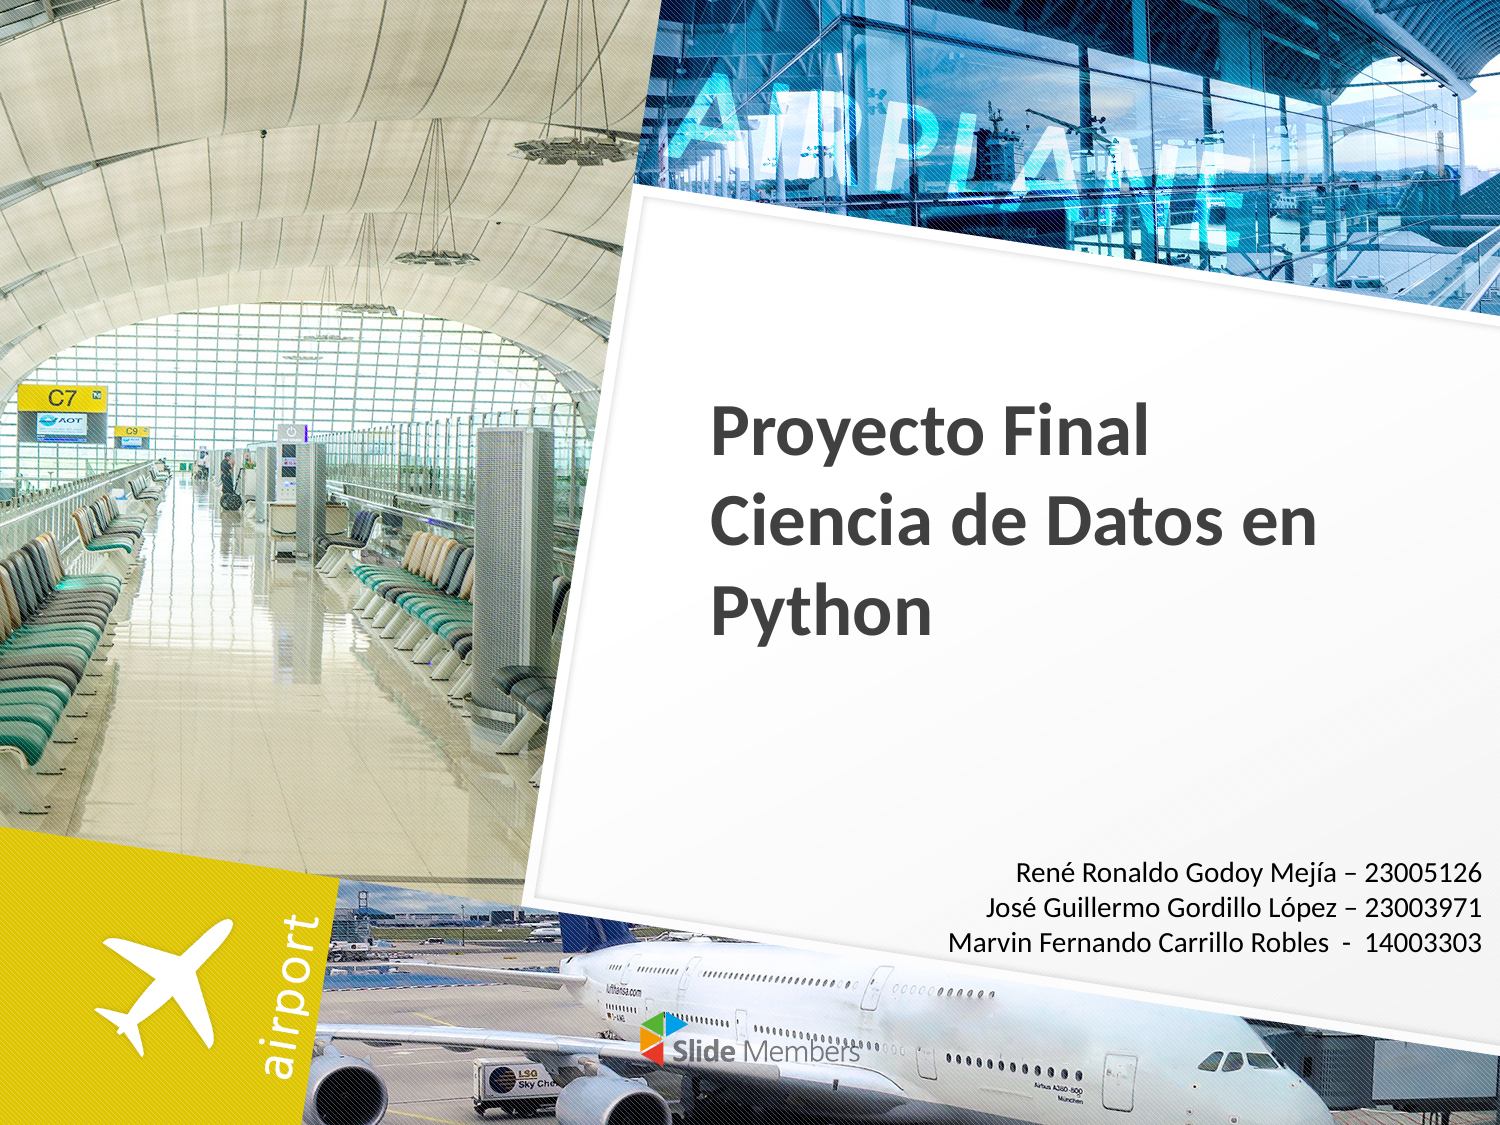

# Proyecto Final Ciencia de Datos en Python
René Ronaldo Godoy Mejía – 23005126
José Guillermo Gordillo López – 23003971
Marvin Fernando Carrillo Robles  -  14003303